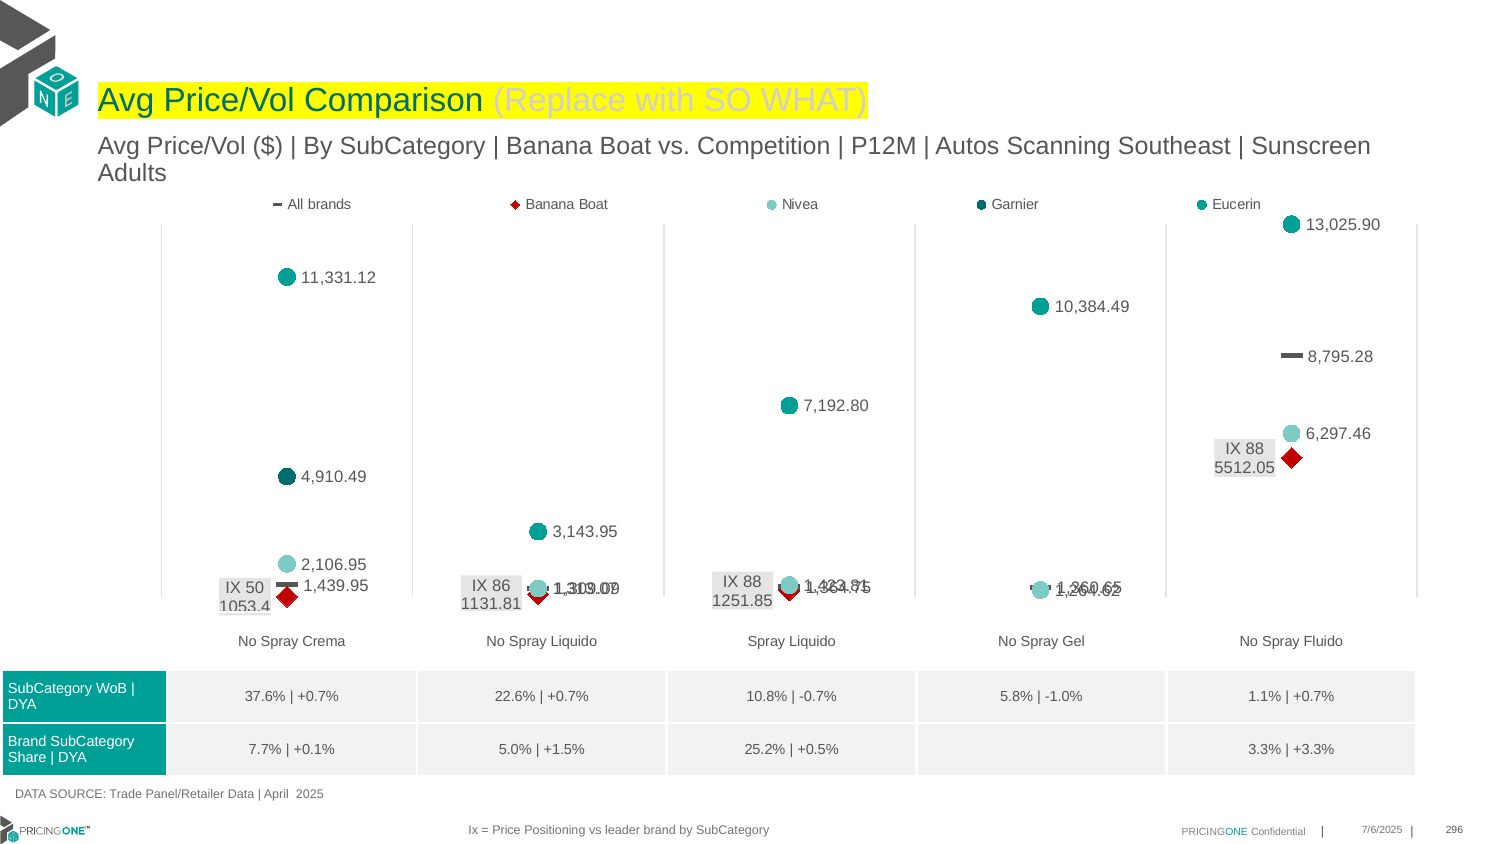

# Avg Price/Vol Comparison (Replace with SO WHAT)
Avg Price/Vol ($) | By SubCategory | Banana Boat vs. Competition | P12M | Autos Scanning Southeast | Sunscreen Adults

### Chart

| Category | All brands | Banana Boat | Nivea | Garnier | Eucerin |
|---|---|---|---|---|---|
| IX 50 | 1439.95 | 1053.4 | 2106.95 | 4910.49 | 11331.12 |
| IX 86 | 1309.09 | 1131.81 | 1313.07 | None | 3143.95 |
| IX 88 | 1364.75 | 1251.85 | 1423.81 | None | 7192.8 |
| None | 1360.65 | None | 1264.62 | None | 10384.49 |
| IX 88 | 8795.28 | 5512.05 | 6297.46 | None | 13025.9 |
|  | No Spray Crema | No Spray Liquido | Spray Liquido | No Spray Gel | No Spray Fluido |
| --- | --- | --- | --- | --- | --- |
| SubCategory WoB | DYA | 37.6% | +0.7% | 22.6% | +0.7% | 10.8% | -0.7% | 5.8% | -1.0% | 1.1% | +0.7% |
| Brand SubCategory Share | DYA | 7.7% | +0.1% | 5.0% | +1.5% | 25.2% | +0.5% |  | 3.3% | +3.3% |
DATA SOURCE: Trade Panel/Retailer Data | April  2025
Ix = Price Positioning vs leader brand by SubCategory
7/6/2025
296